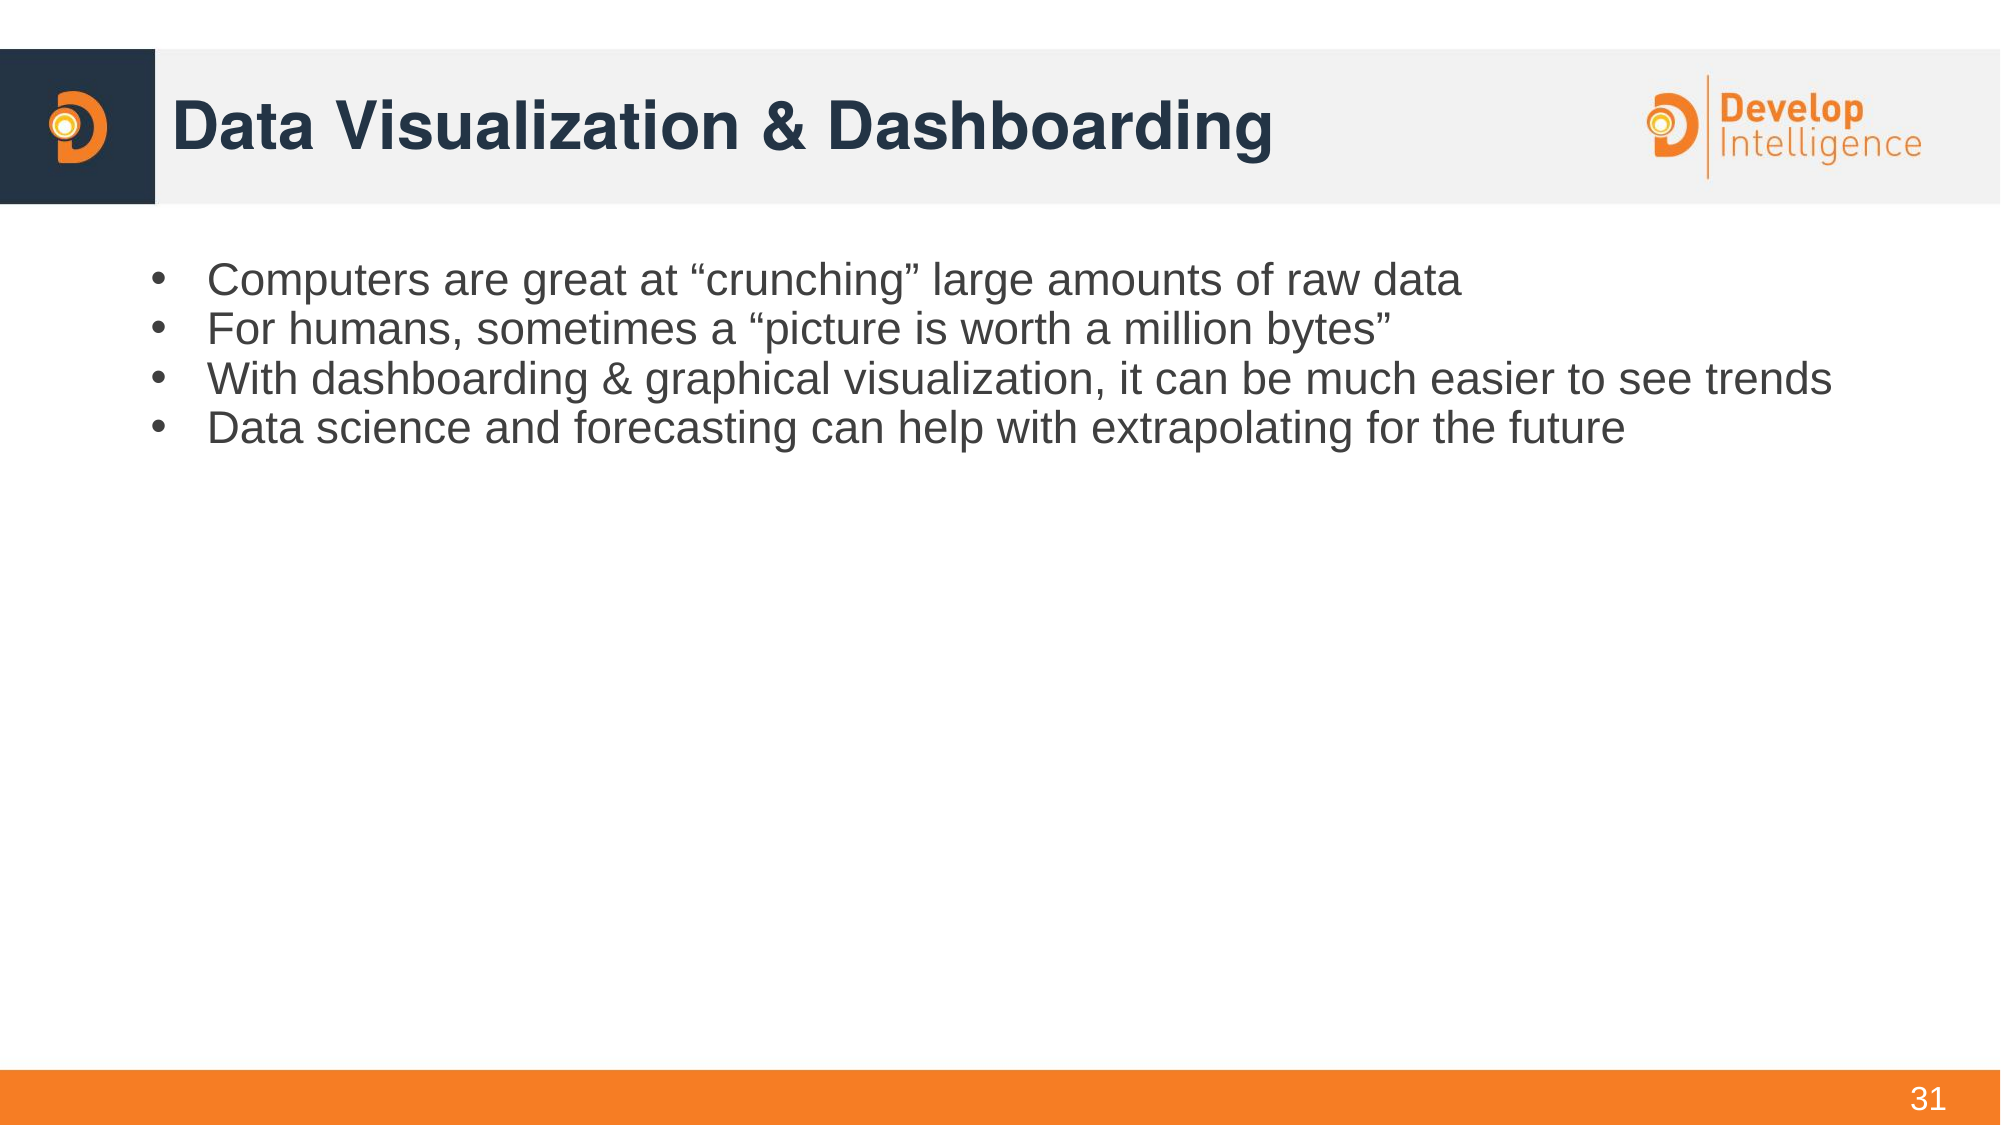

# Data Visualization & Dashboarding
Computers are great at “crunching” large amounts of raw data
For humans, sometimes a “picture is worth a million bytes”
With dashboarding & graphical visualization, it can be much easier to see trends
Data science and forecasting can help with extrapolating for the future

31